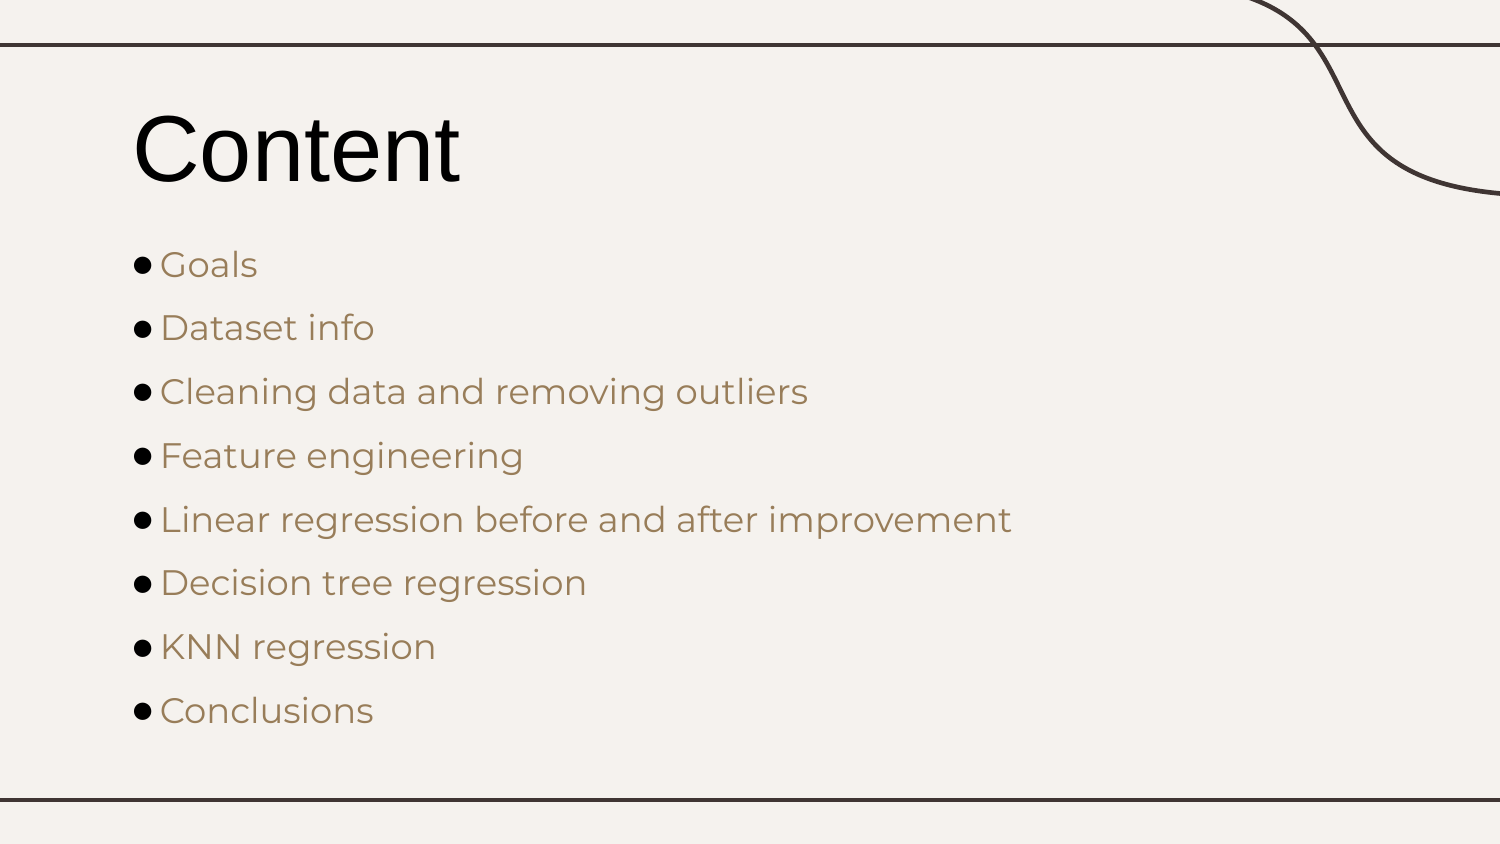

# Content
Goals
Dataset info
Cleaning data and removing outliers
Feature engineering
Linear regression before and after improvement
Decision tree regression
KNN regression
Conclusions